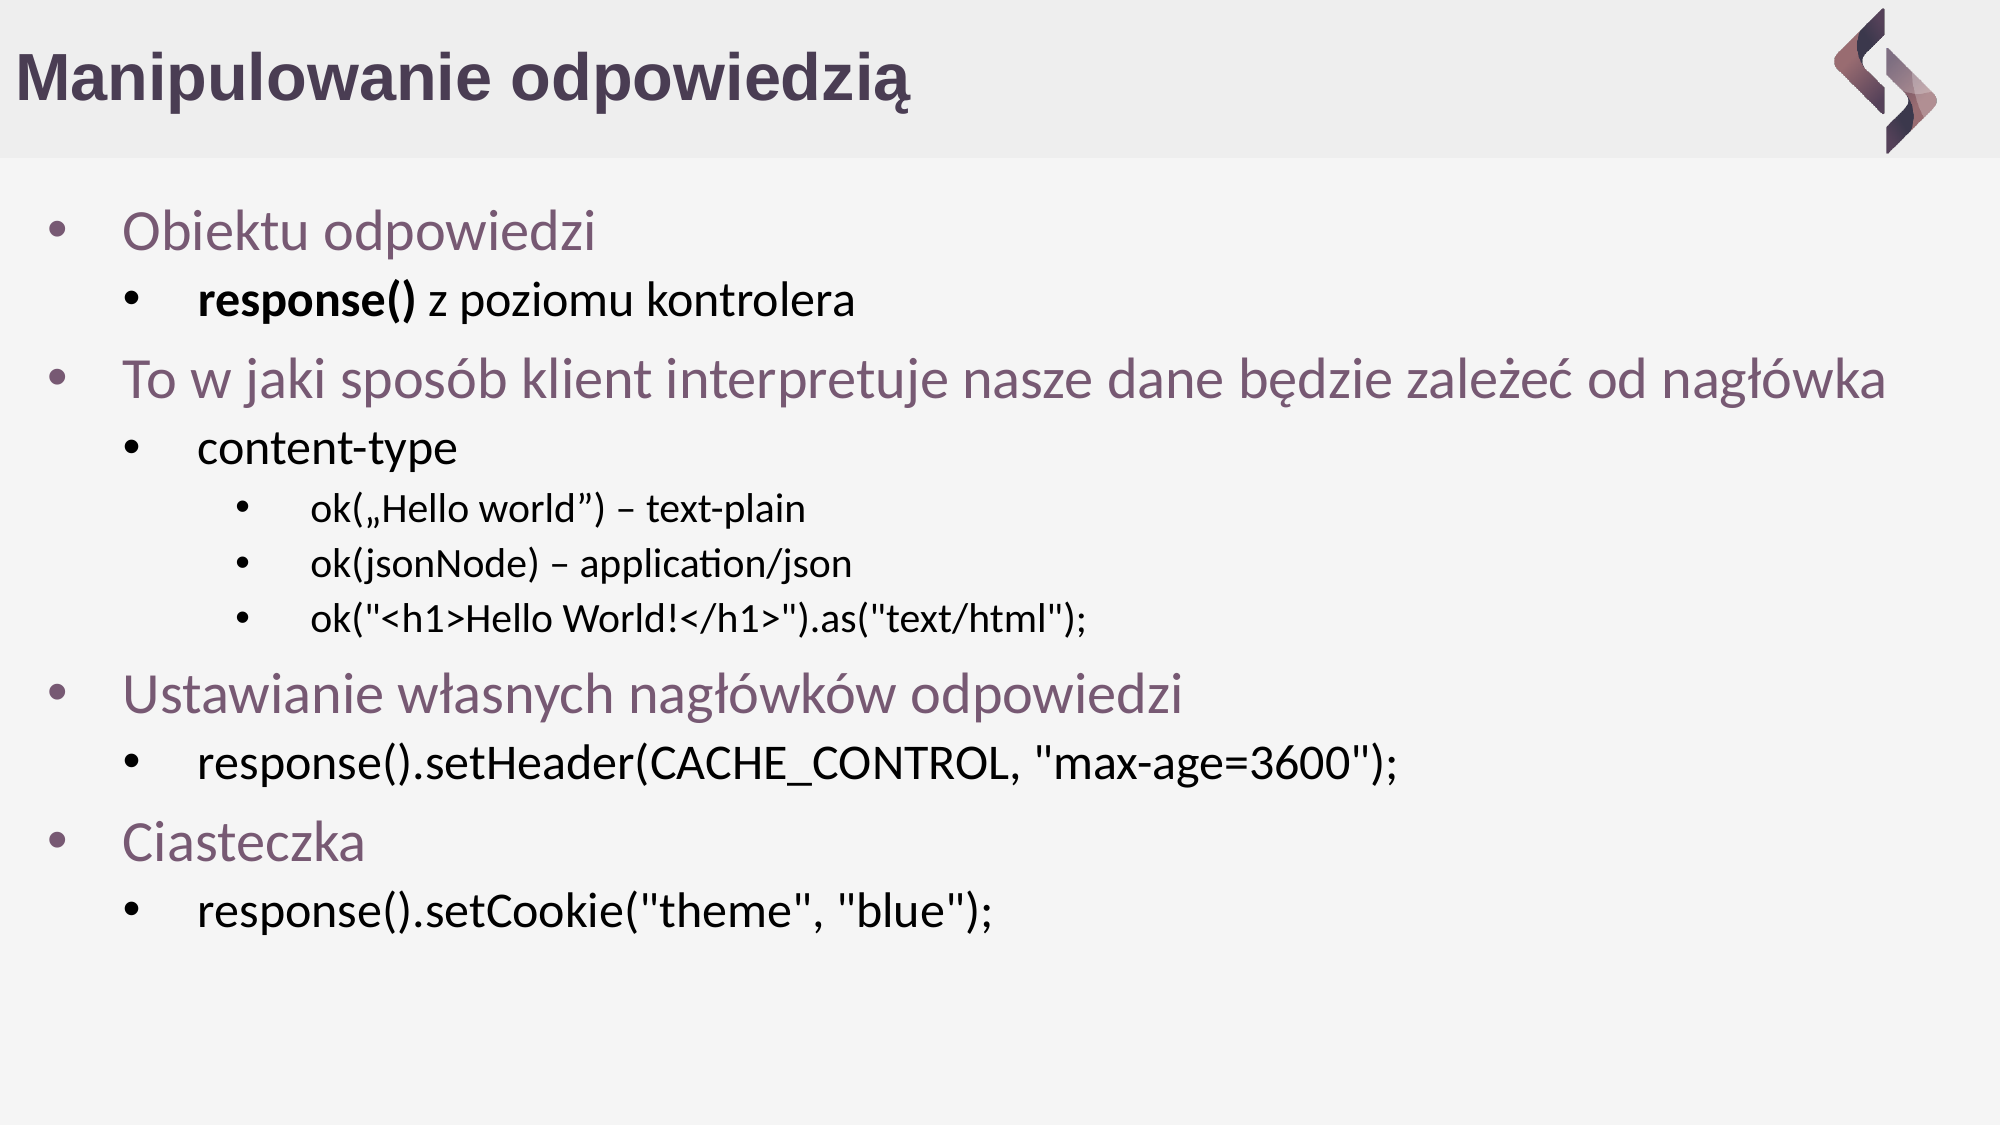

# Manipulowanie odpowiedzią
Obiektu odpowiedzi
response() z poziomu kontrolera
To w jaki sposób klient interpretuje nasze dane będzie zależeć od nagłówka
content-type
ok(„Hello world”) – text-plain
ok(jsonNode) – application/json
ok("<h1>Hello World!</h1>").as("text/html");
Ustawianie własnych nagłówków odpowiedzi
response().setHeader(CACHE_CONTROL, "max-age=3600");
Ciasteczka
response().setCookie("theme", "blue");